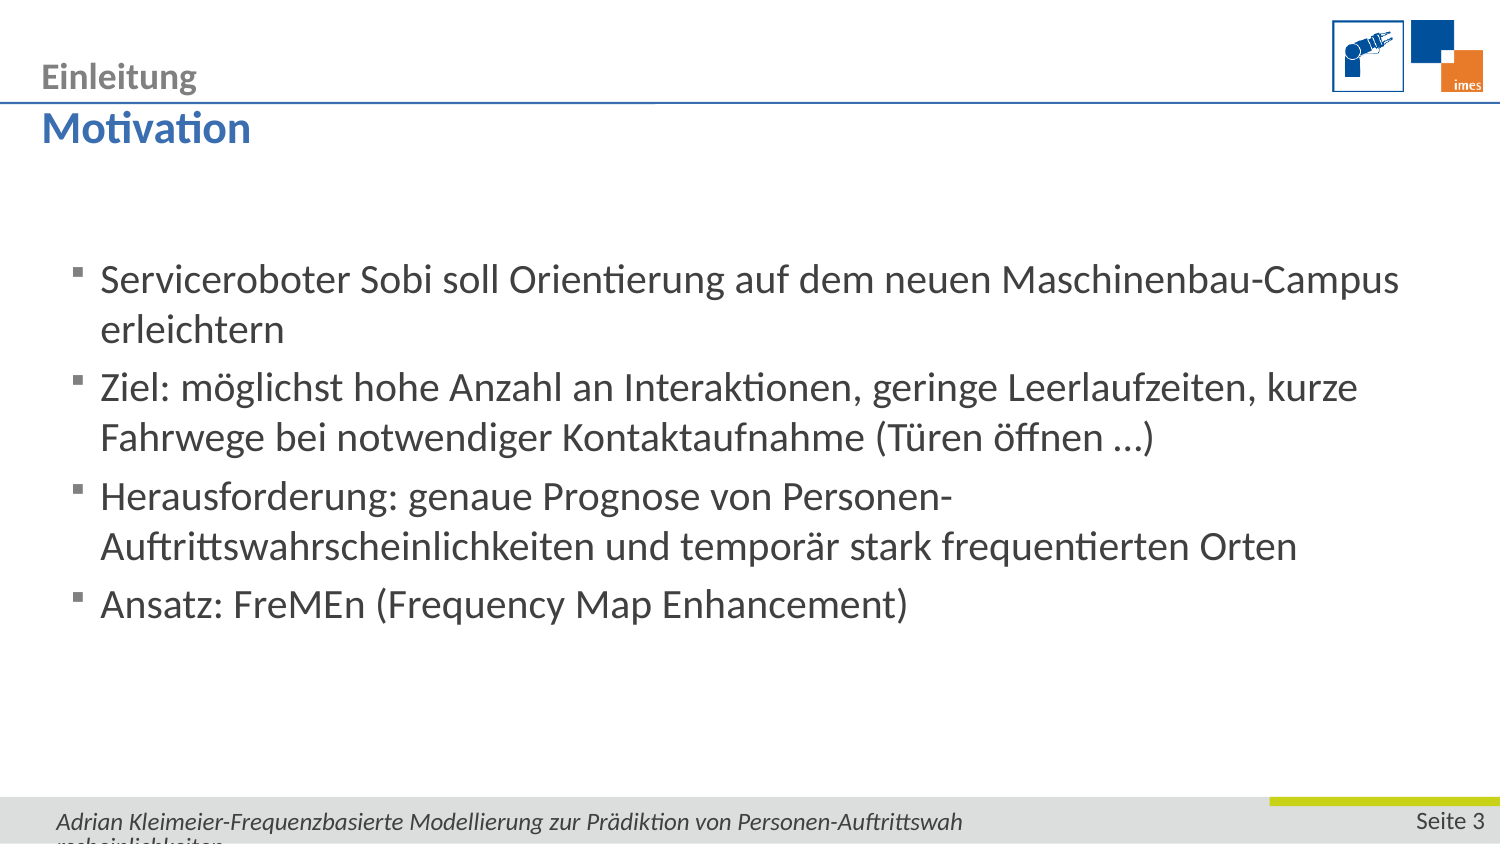

Einleitung
# Motivation

Serviceroboter Sobi soll Orientierung auf dem neuen Maschinenbau-Campus erleichtern
Ziel: möglichst hohe Anzahl an Interaktionen, geringe Leerlaufzeiten, kurze Fahrwege bei notwendiger Kontaktaufnahme (Türen öffnen …)
Herausforderung: genaue Prognose von Personen-Auftrittswahrscheinlichkeiten und temporär stark frequentierten Orten
Ansatz: FreMEn (Frequency Map Enhancement)

Adrian Kleimeier-Frequenzbasierte Modellierung zur Prädiktion von Personen-Auftrittswahrscheinlichkeiten